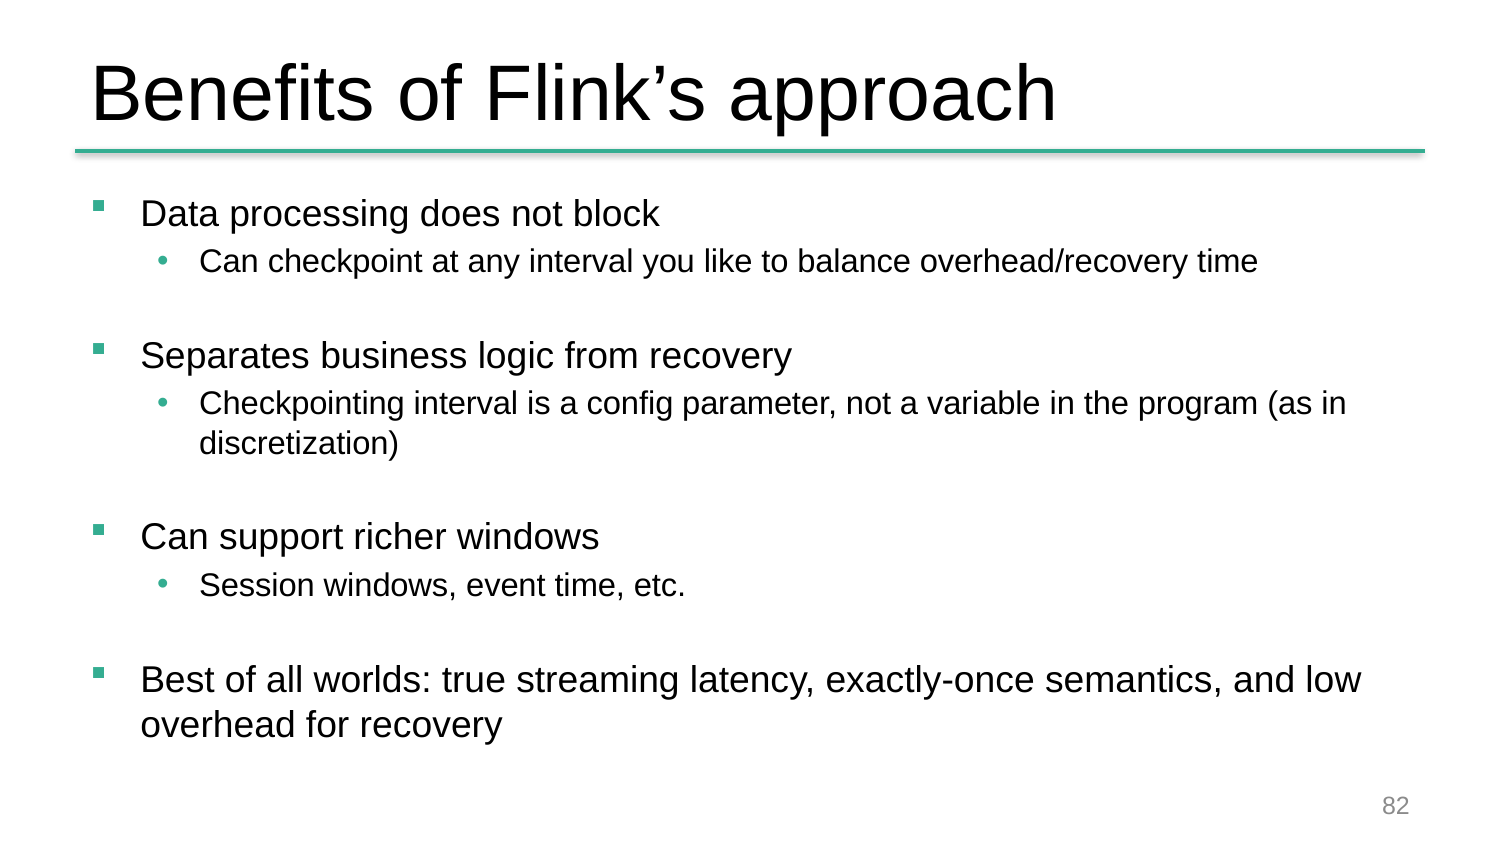

# Benefits of Flink’s approach
Data processing does not block
Can checkpoint at any interval you like to balance overhead/recovery time

Separates business logic from recovery
Checkpointing interval is a config parameter, not a variable in the program (as in discretization)

Can support richer windows
Session windows, event time, etc.

Best of all worlds: true streaming latency, exactly-once semantics, and low overhead for recovery
82